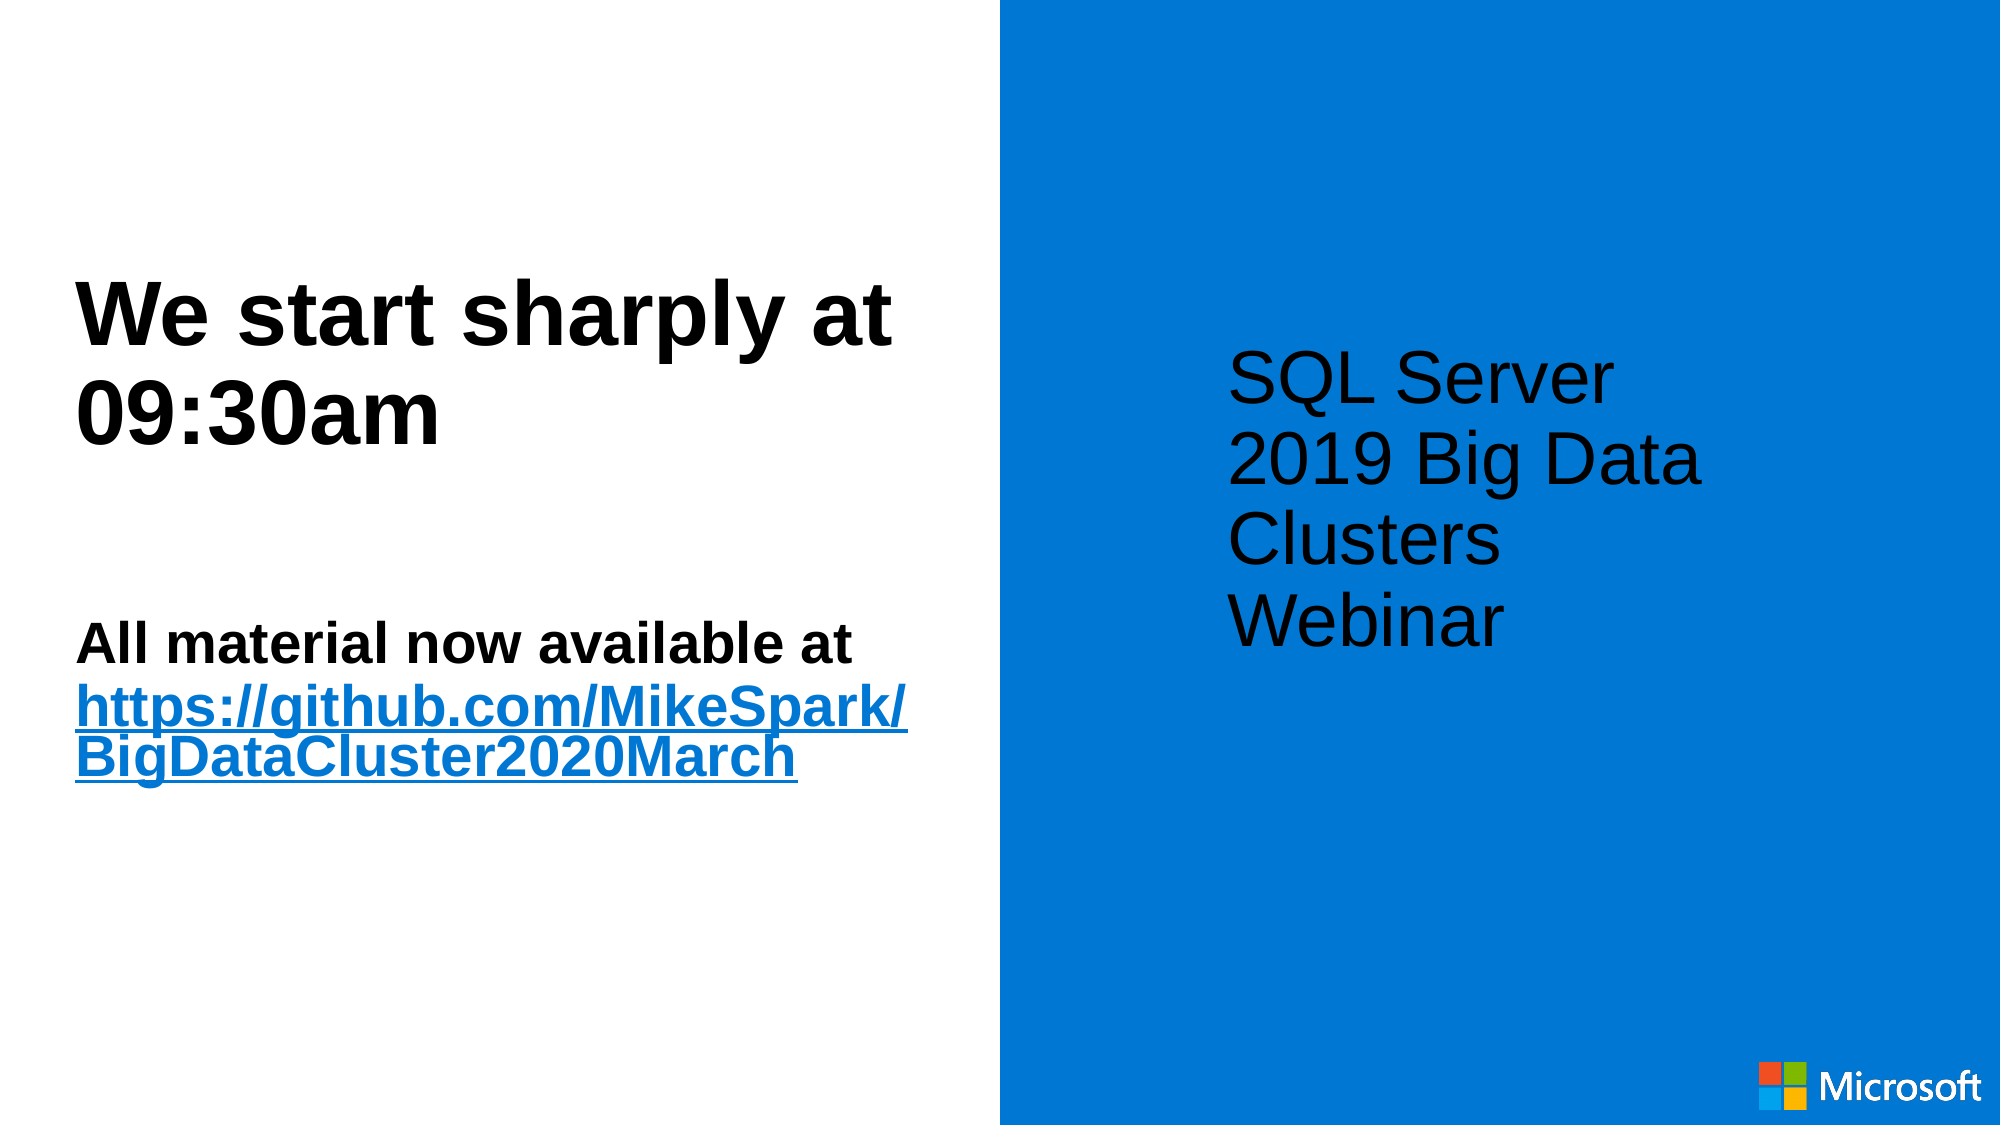

We start sharply at 09:30am

SQL Server 2019 Big Data Clusters Webinar
All material now available at https://github.com/MikeSpark/BigDataCluster2020March